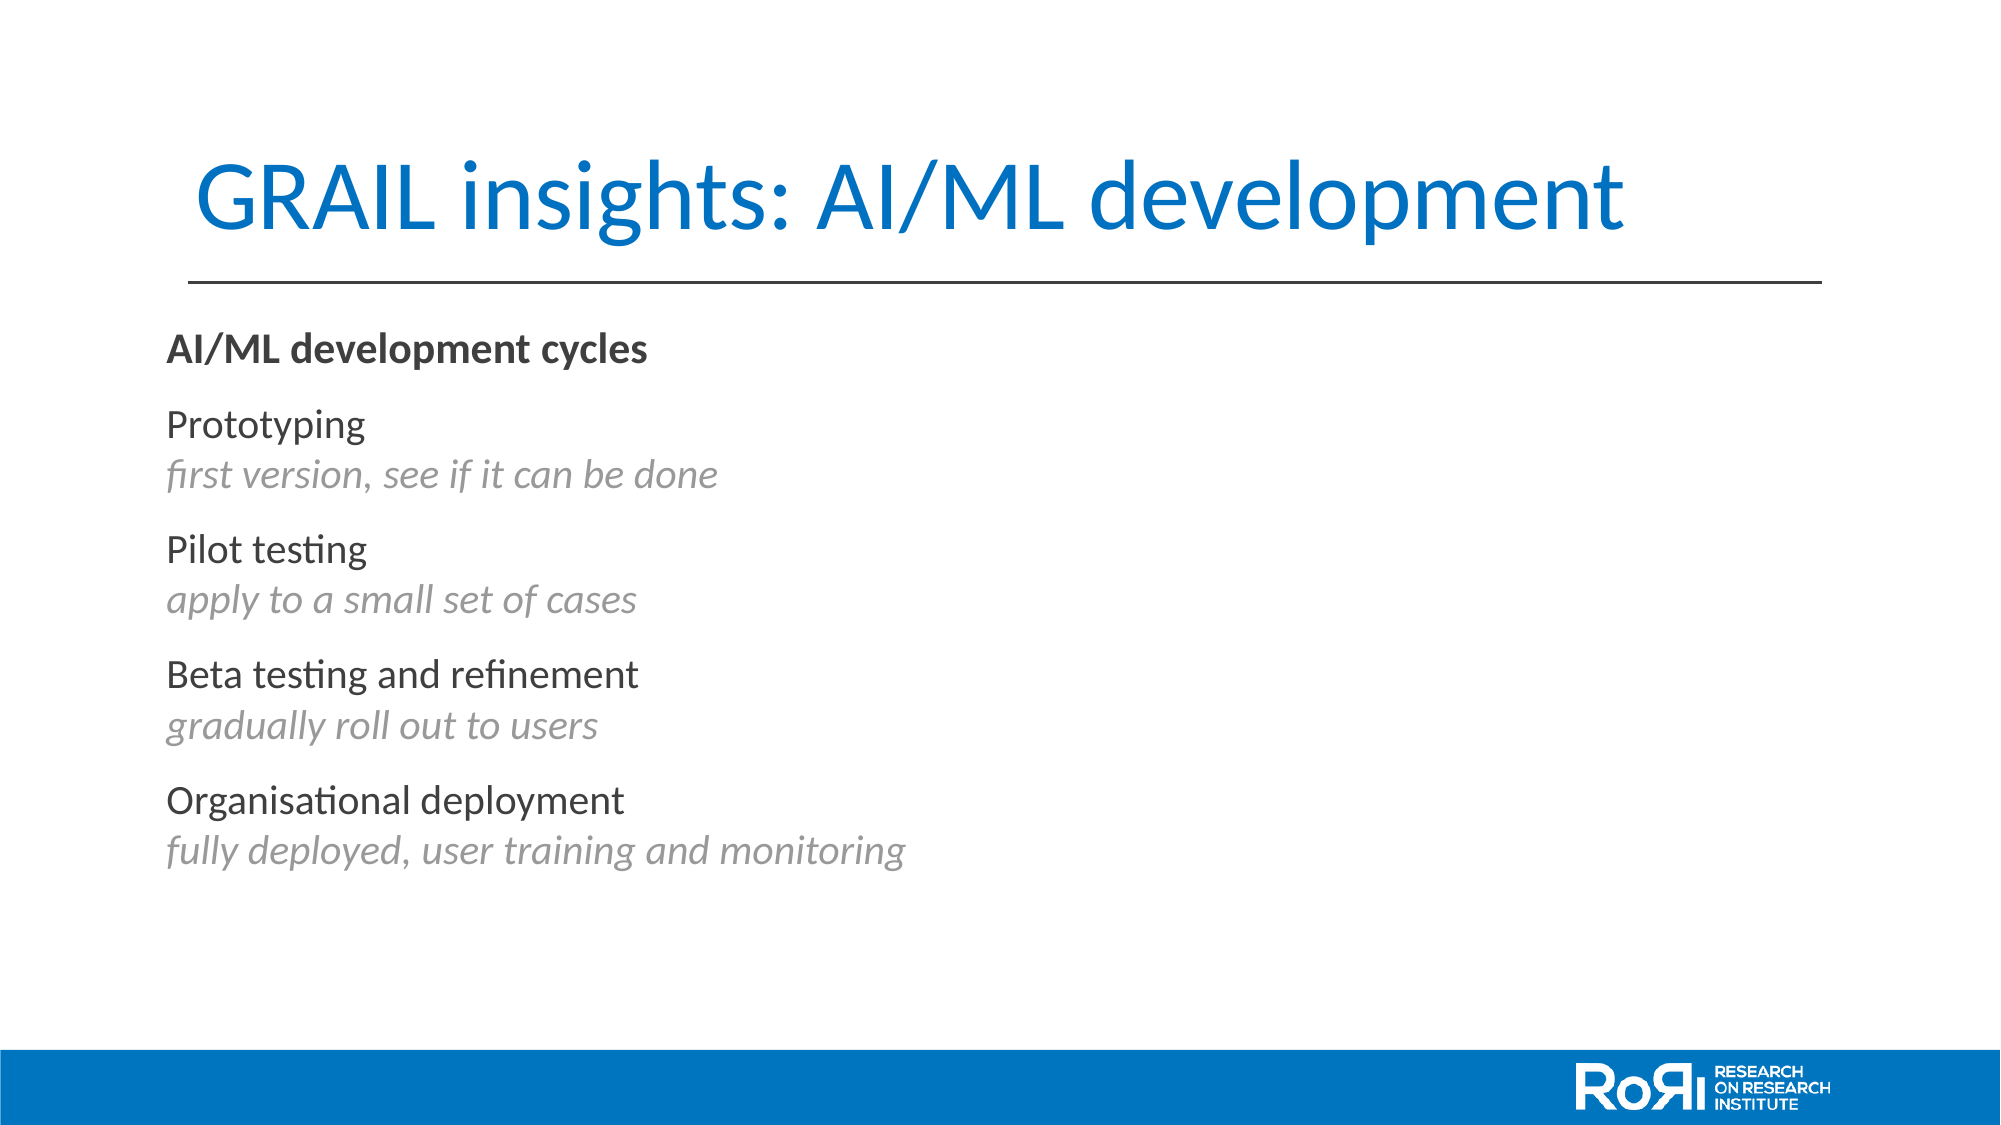

# GRAIL insights: AI/ML development
AI/ML development cycles
Prototyping
first version, see if it can be done
Pilot testing
apply to a small set of cases
Beta testing and refinement
gradually roll out to users
Organisational deployment
fully deployed, user training and monitoring